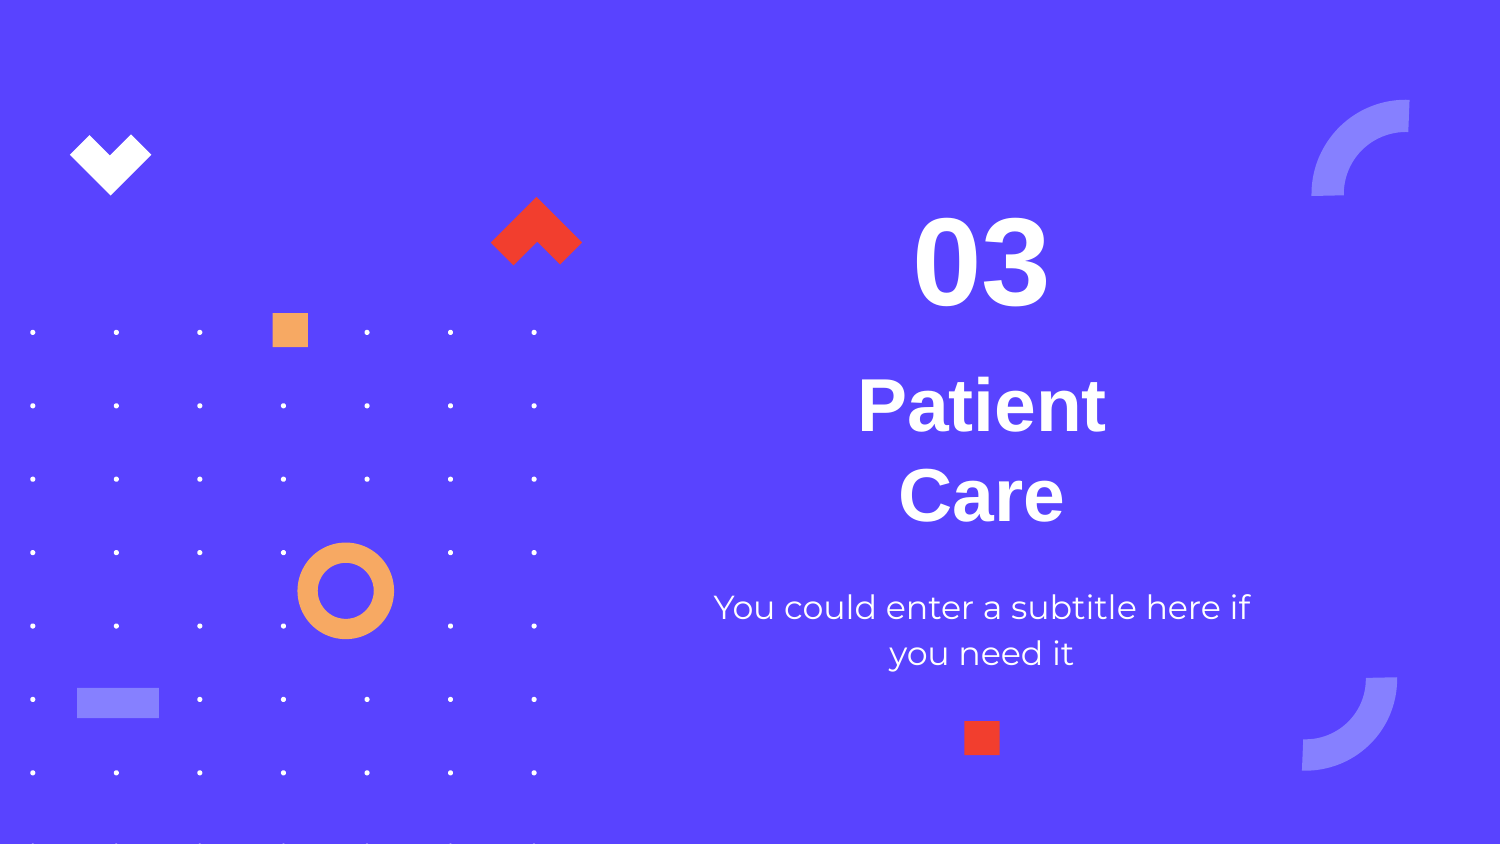

03
# Patient Care
You could enter a subtitle here if you need it